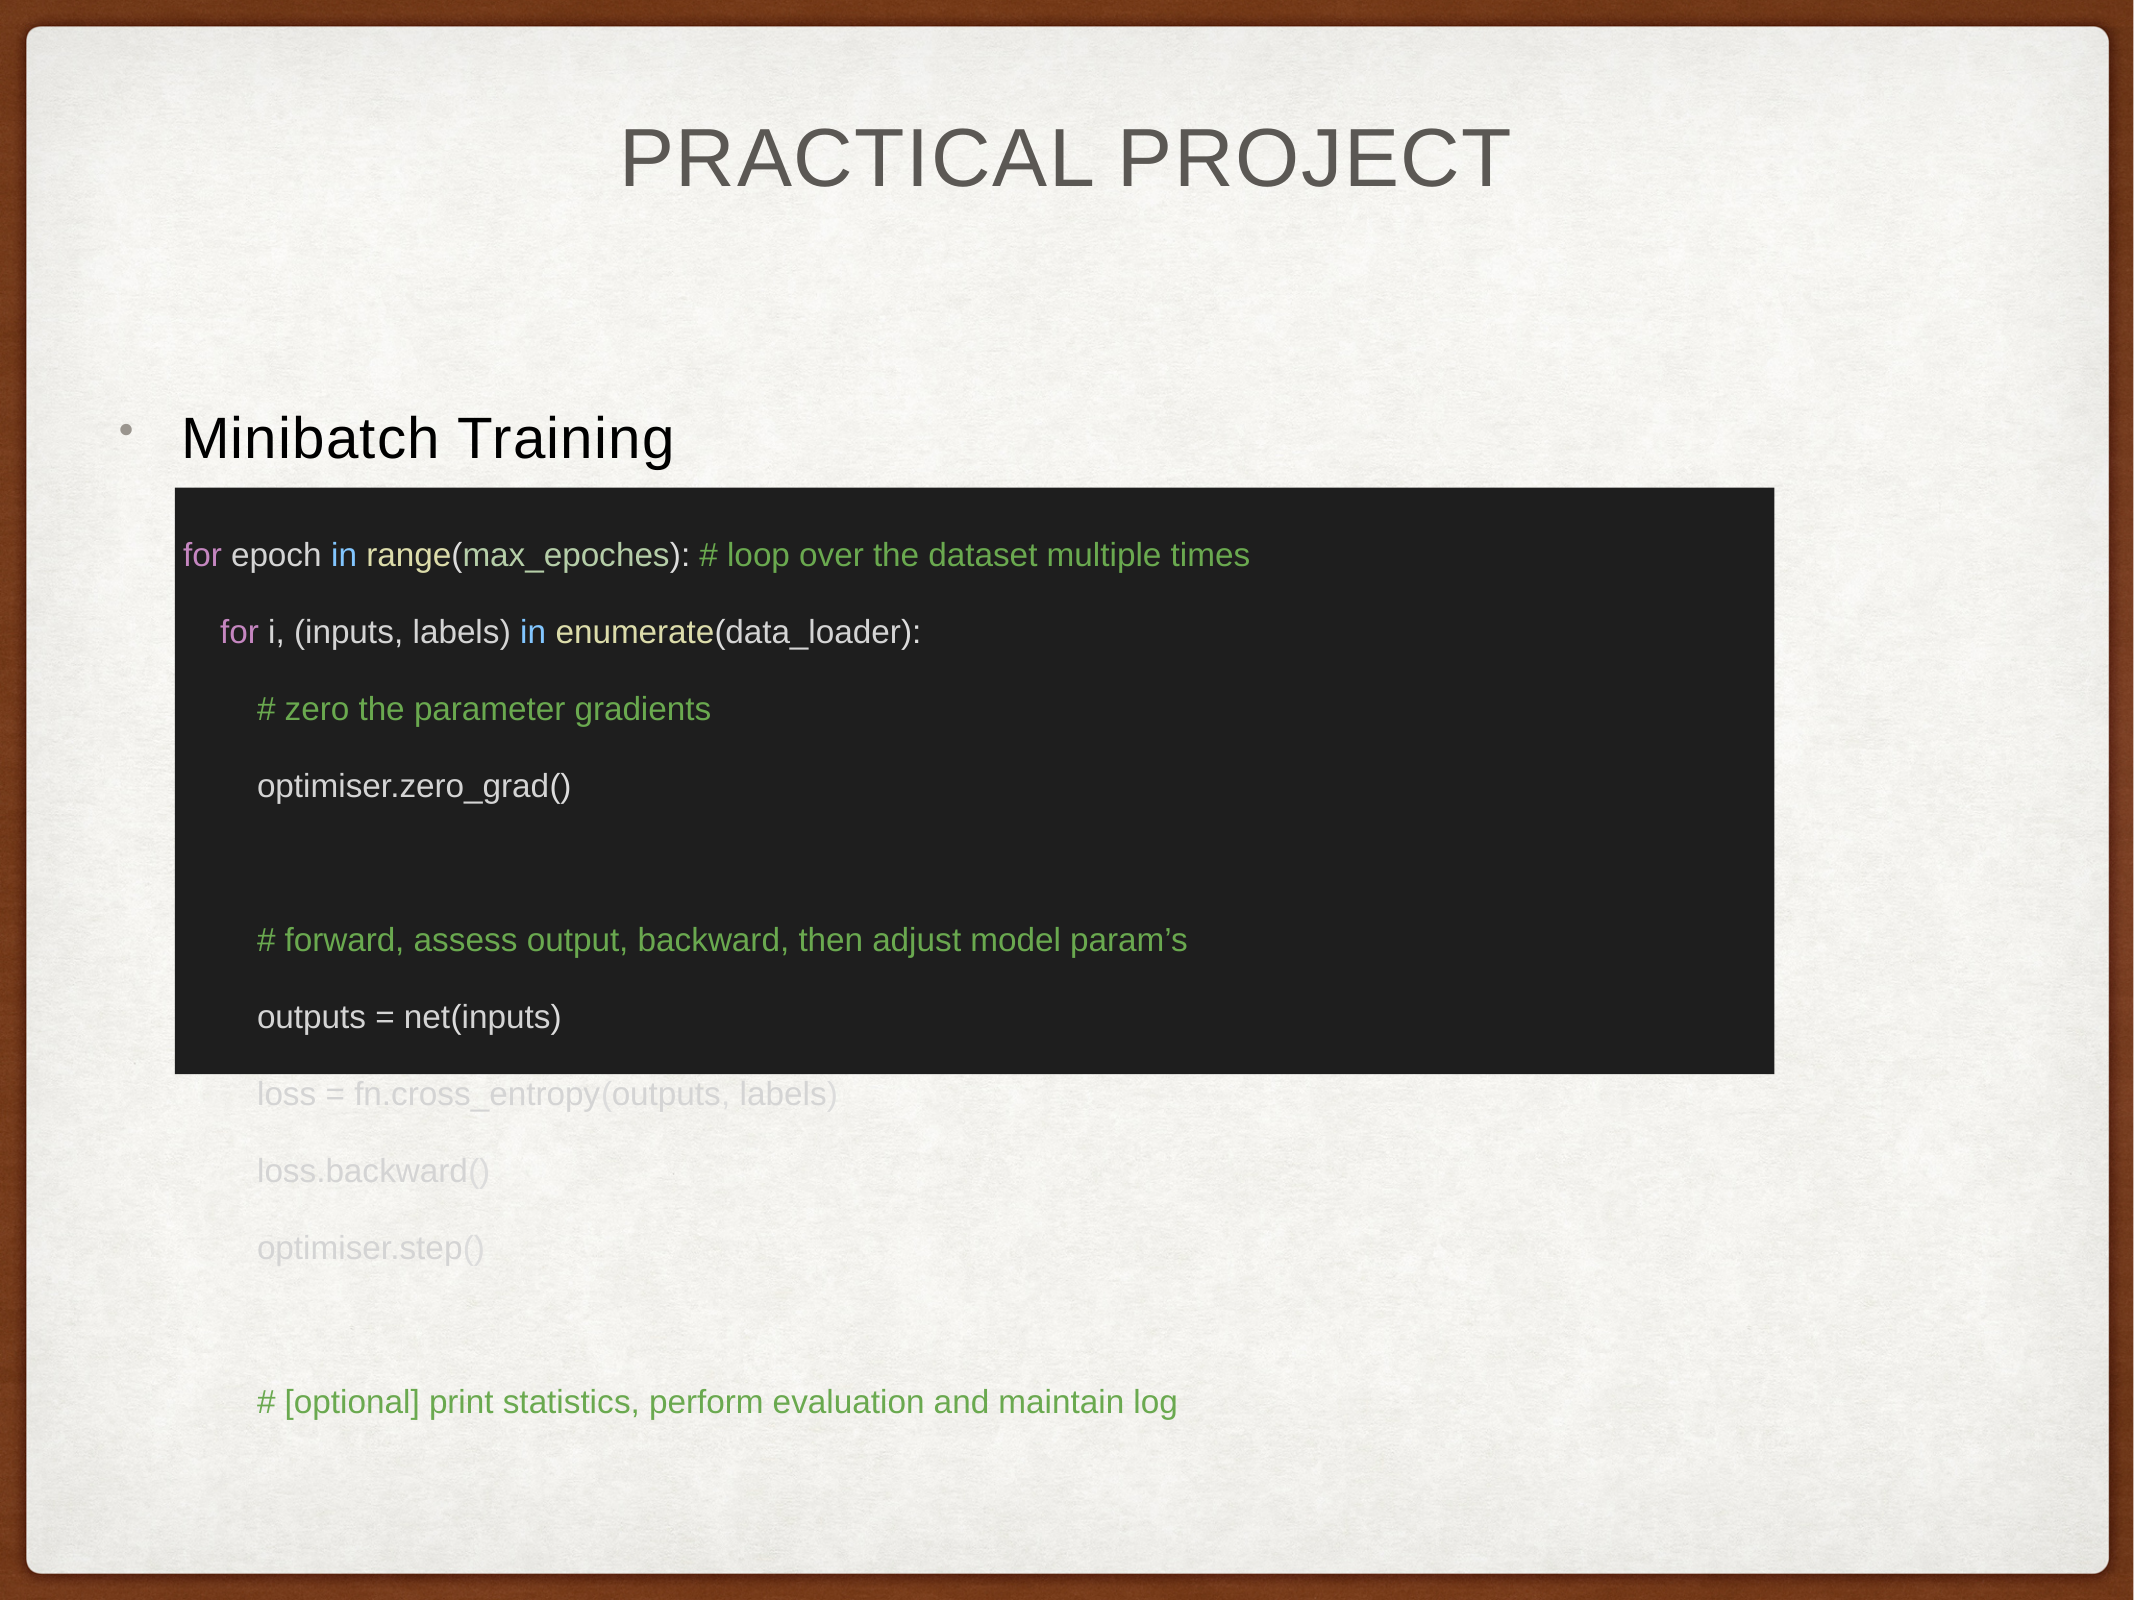

# Practical Project
Minibatch Training
for epoch in range(max_epoches): # loop over the dataset multiple times
    for i, (inputs, labels) in enumerate(data_loader):
        # zero the parameter gradients
        optimiser.zero_grad()

        # forward, assess output, backward, then adjust model param’s
        outputs = net(inputs)
        loss = fn.cross_entropy(outputs, labels)
        loss.backward()
        optimiser.step()

        # [optional] print statistics, perform evaluation and maintain log